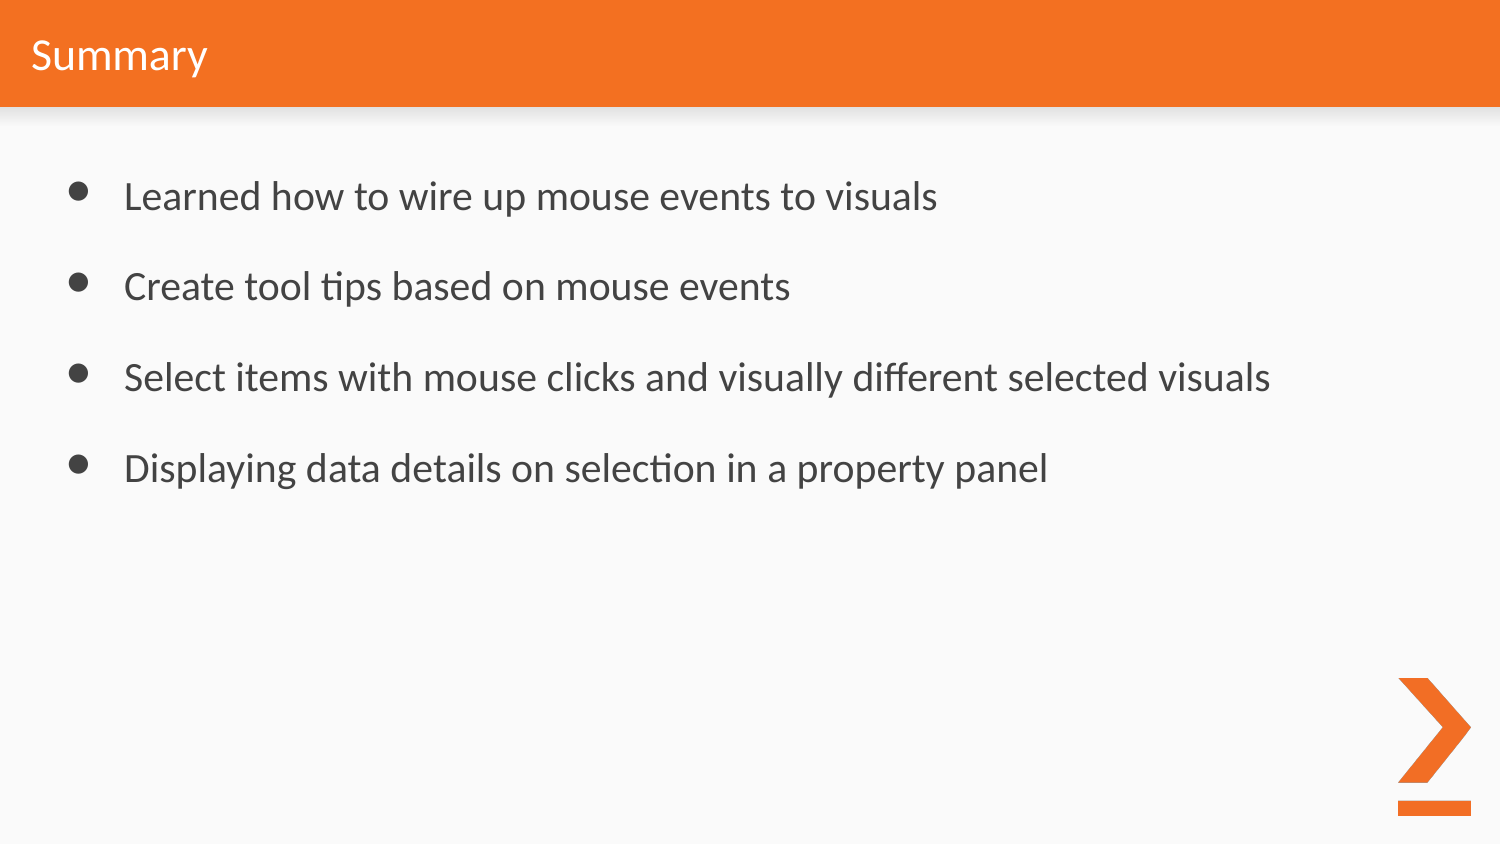

# Summary
Learned how to wire up mouse events to visuals
Create tool tips based on mouse events
Select items with mouse clicks and visually different selected visuals
Displaying data details on selection in a property panel